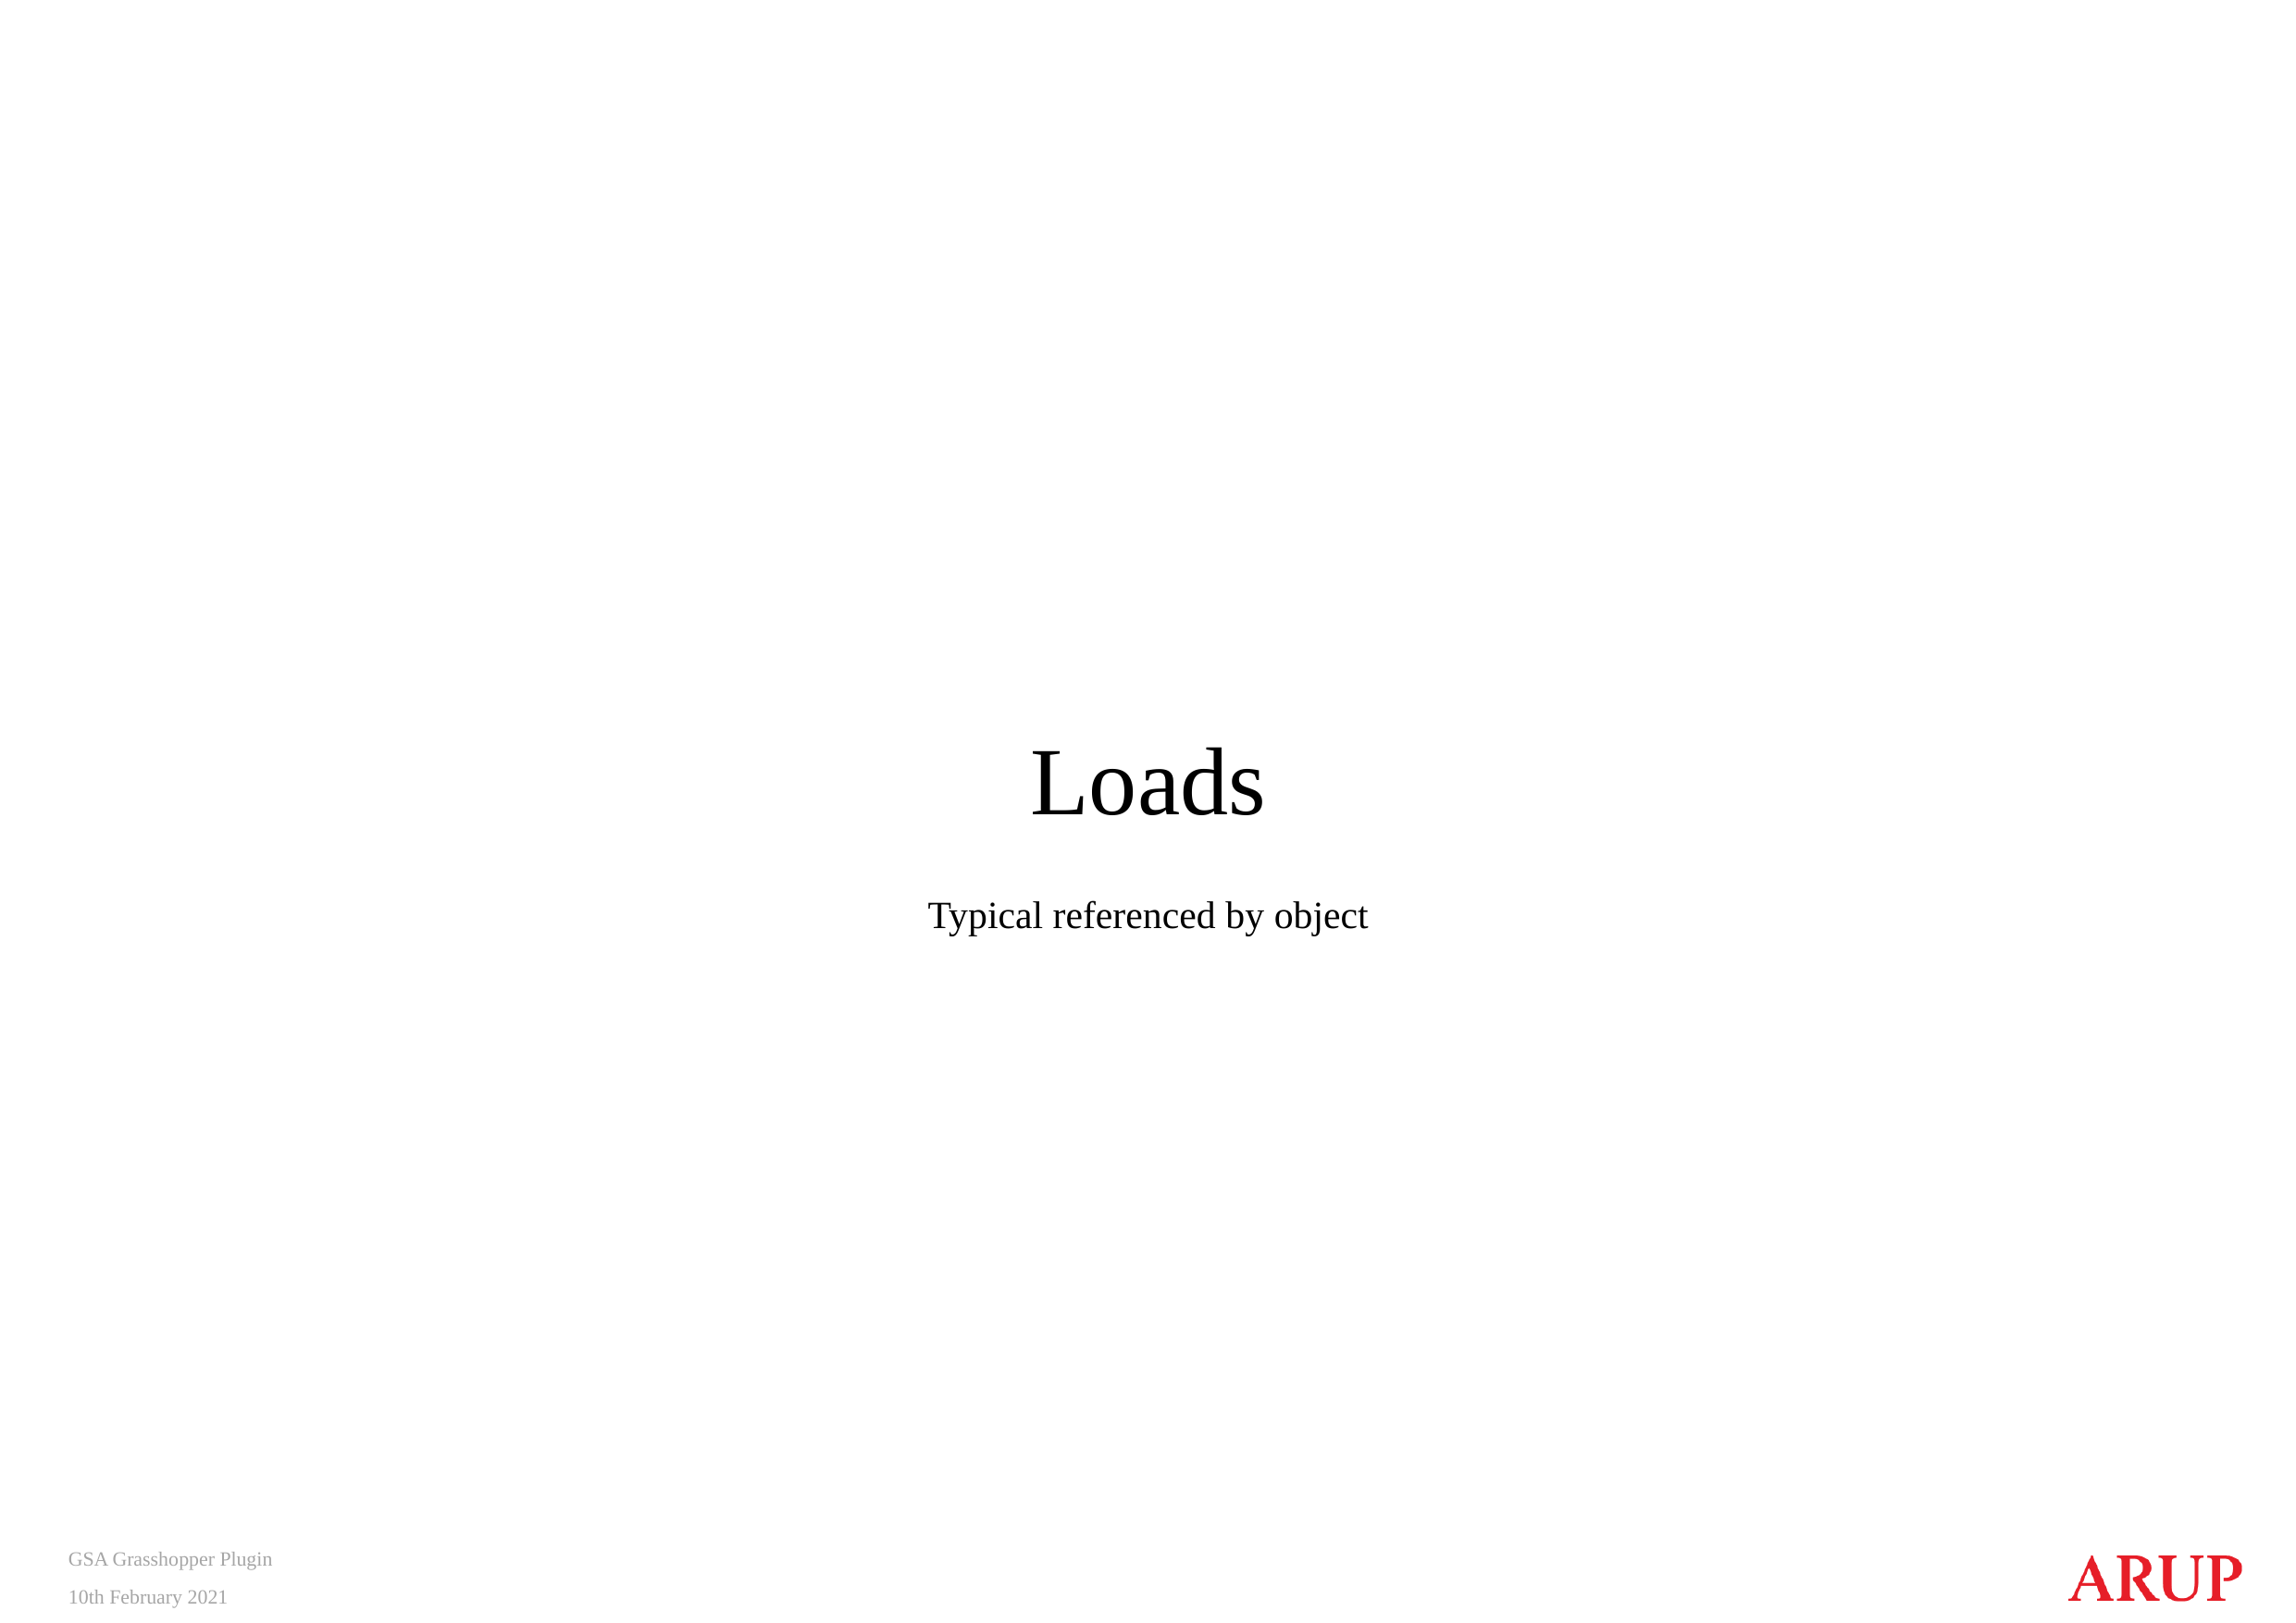

# Loads
Typical referenced by object
GSA Grasshopper Plugin
10th February 2021